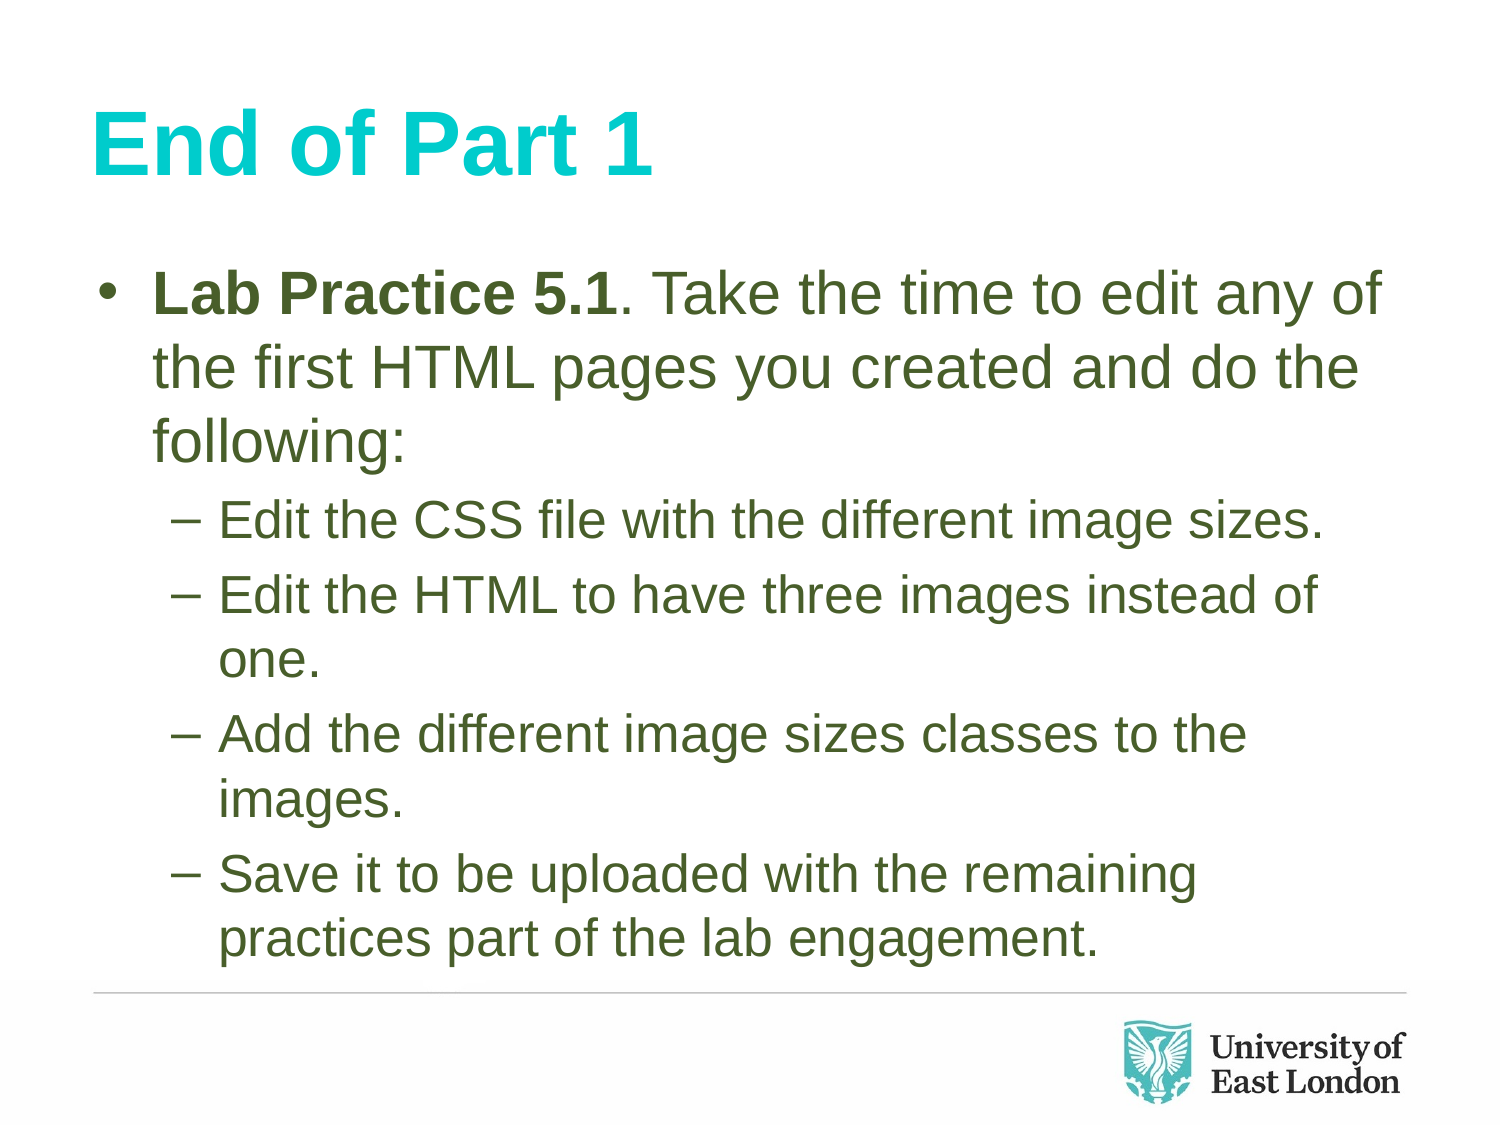

# End of Part 1
Lab Practice 5.1. Take the time to edit any of the first HTML pages you created and do the following:
Edit the CSS file with the different image sizes.
Edit the HTML to have three images instead of one.
Add the different image sizes classes to the images.
Save it to be uploaded with the remaining practices part of the lab engagement.